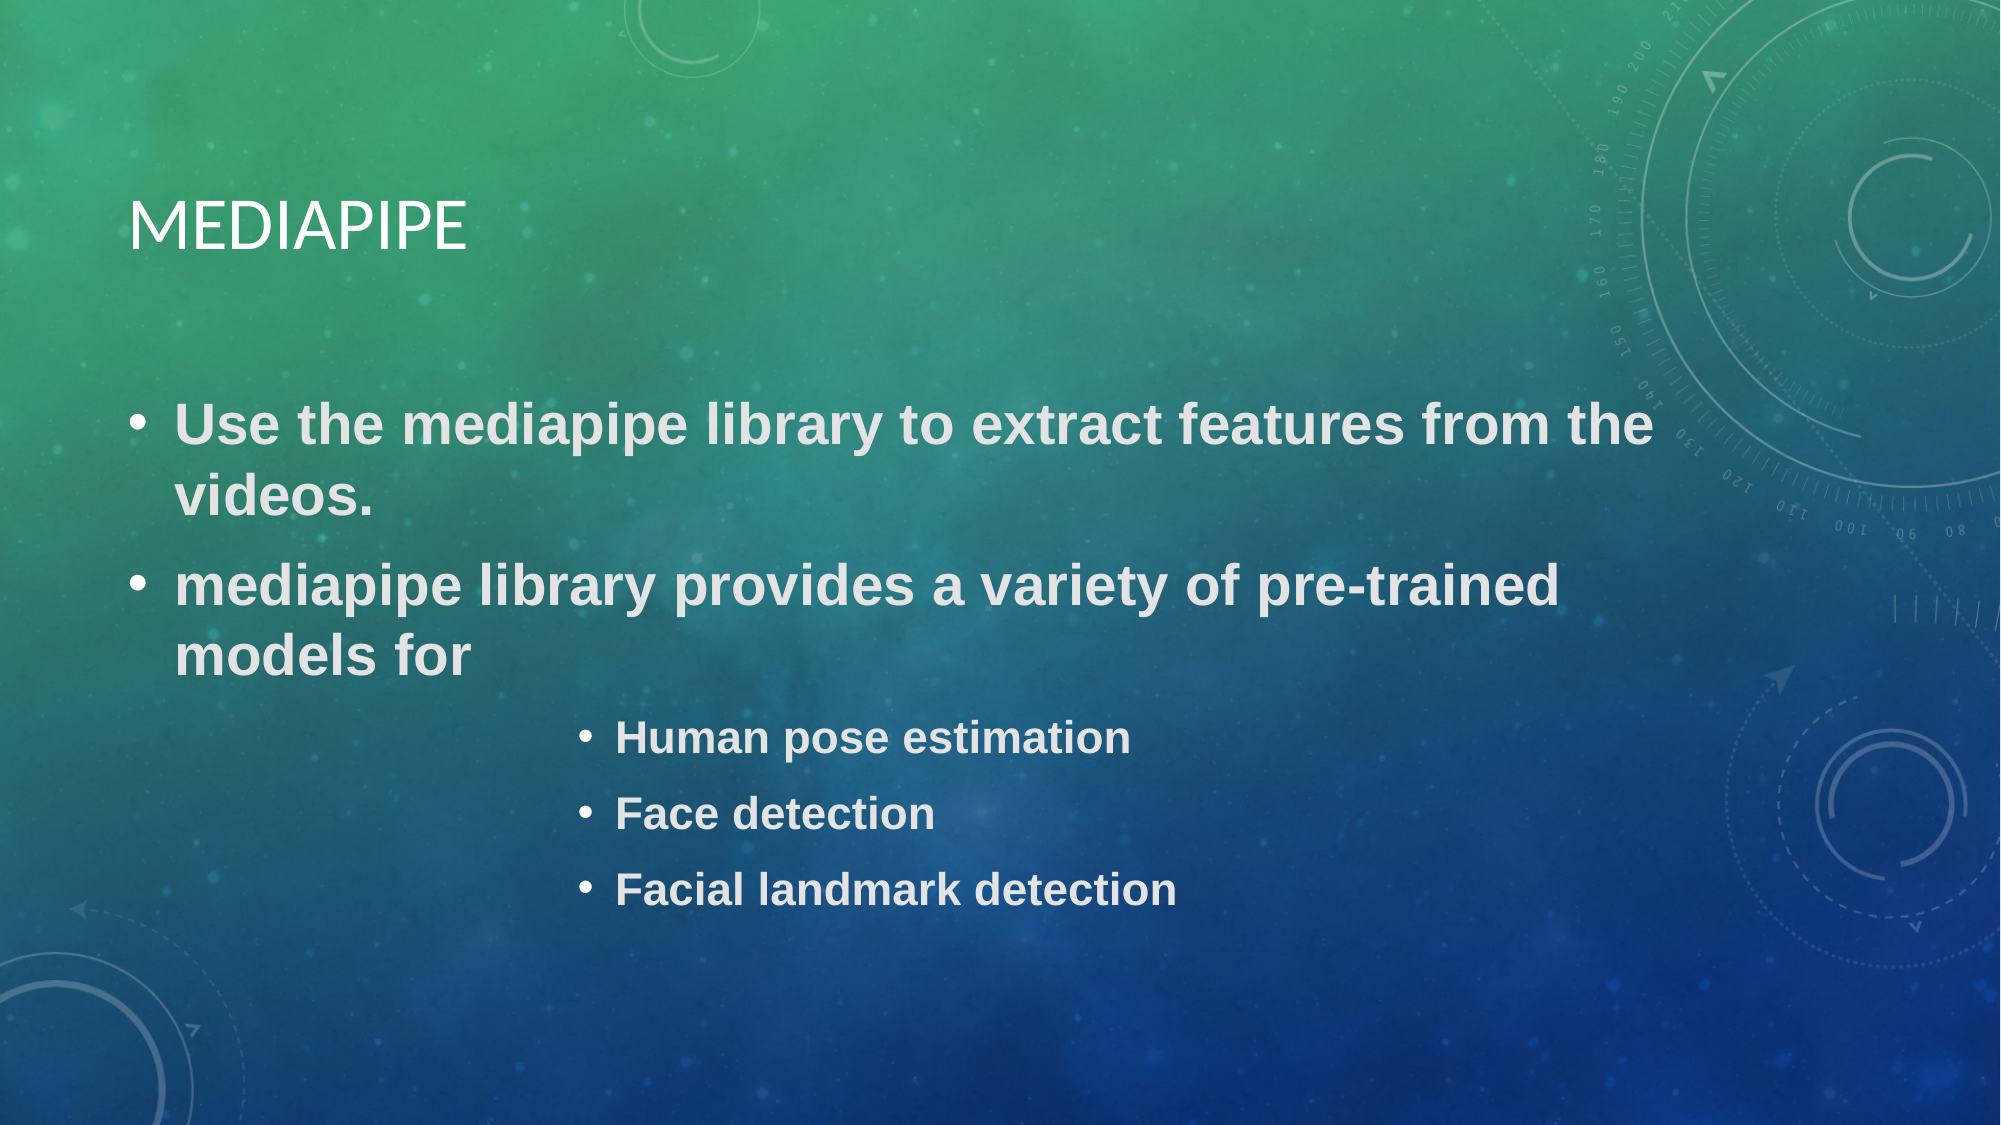

# Mediapipe
Use the mediapipe library to extract features from the videos.
mediapipe library provides a variety of pre-trained models for
Human pose estimation
Face detection
Facial landmark detection